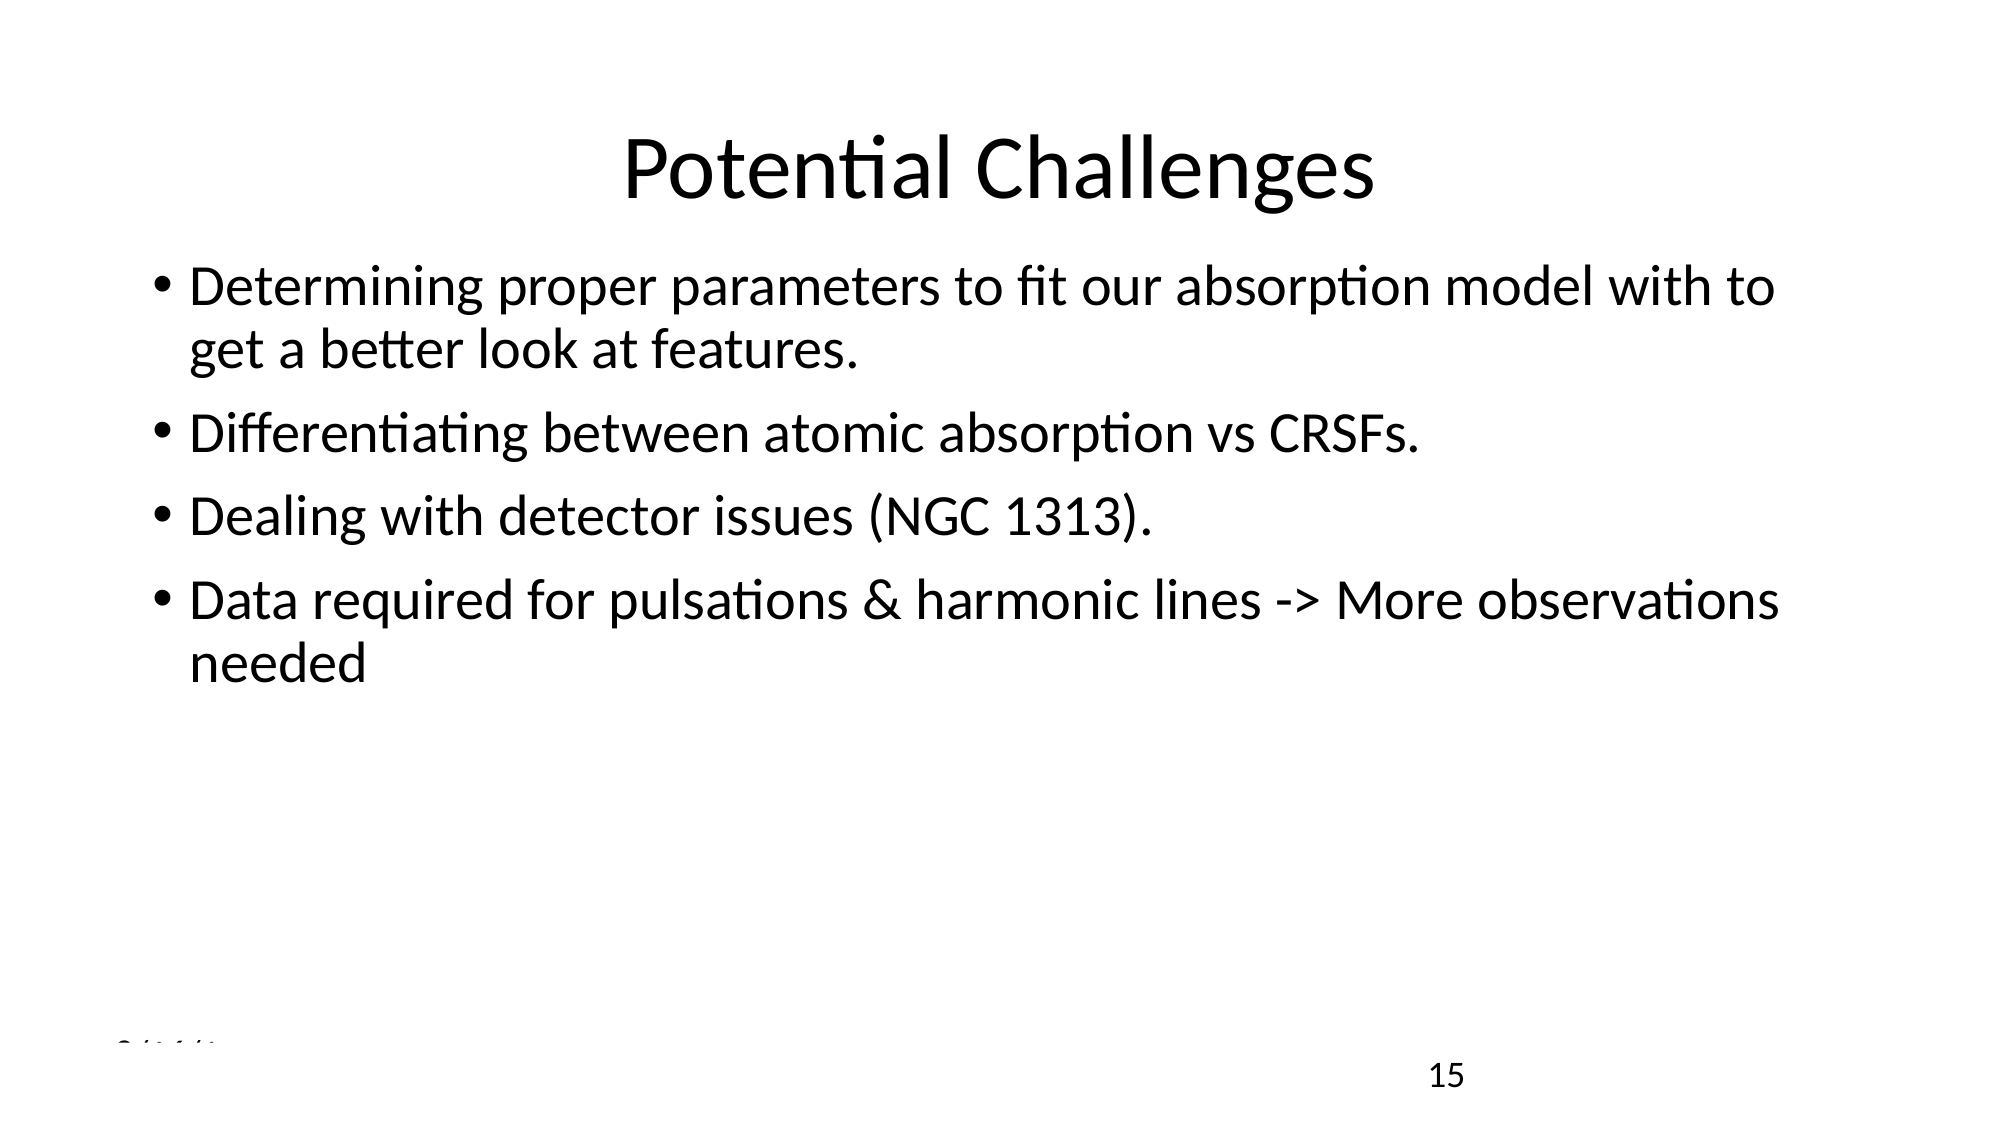

# Potential Challenges
Determining proper parameters to fit our absorption model with to get a better look at features.
Differentiating between atomic absorption vs CRSFs.
Dealing with detector issues (NGC 1313).
Data required for pulsations & harmonic lines -> More observations needed

8/16/18

15